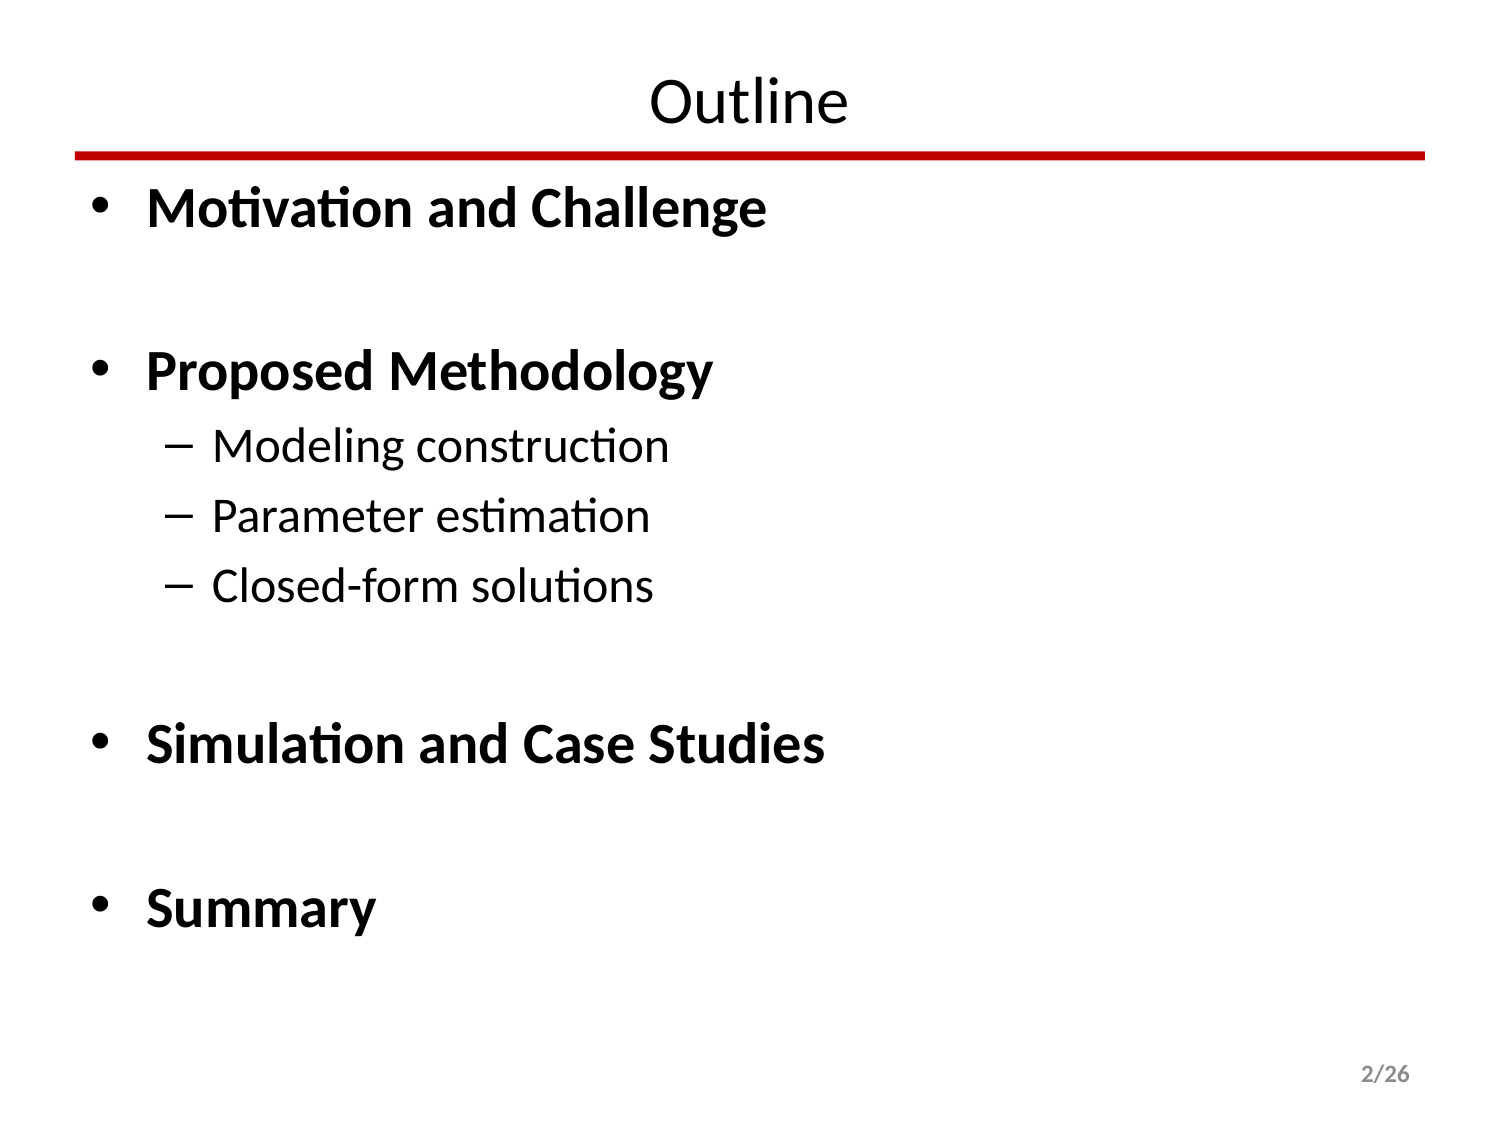

# Outline
Motivation and Challenge

Proposed Methodology
Modeling construction
Parameter estimation
Closed-form solutions

Simulation and Case Studies

Summary

2/26